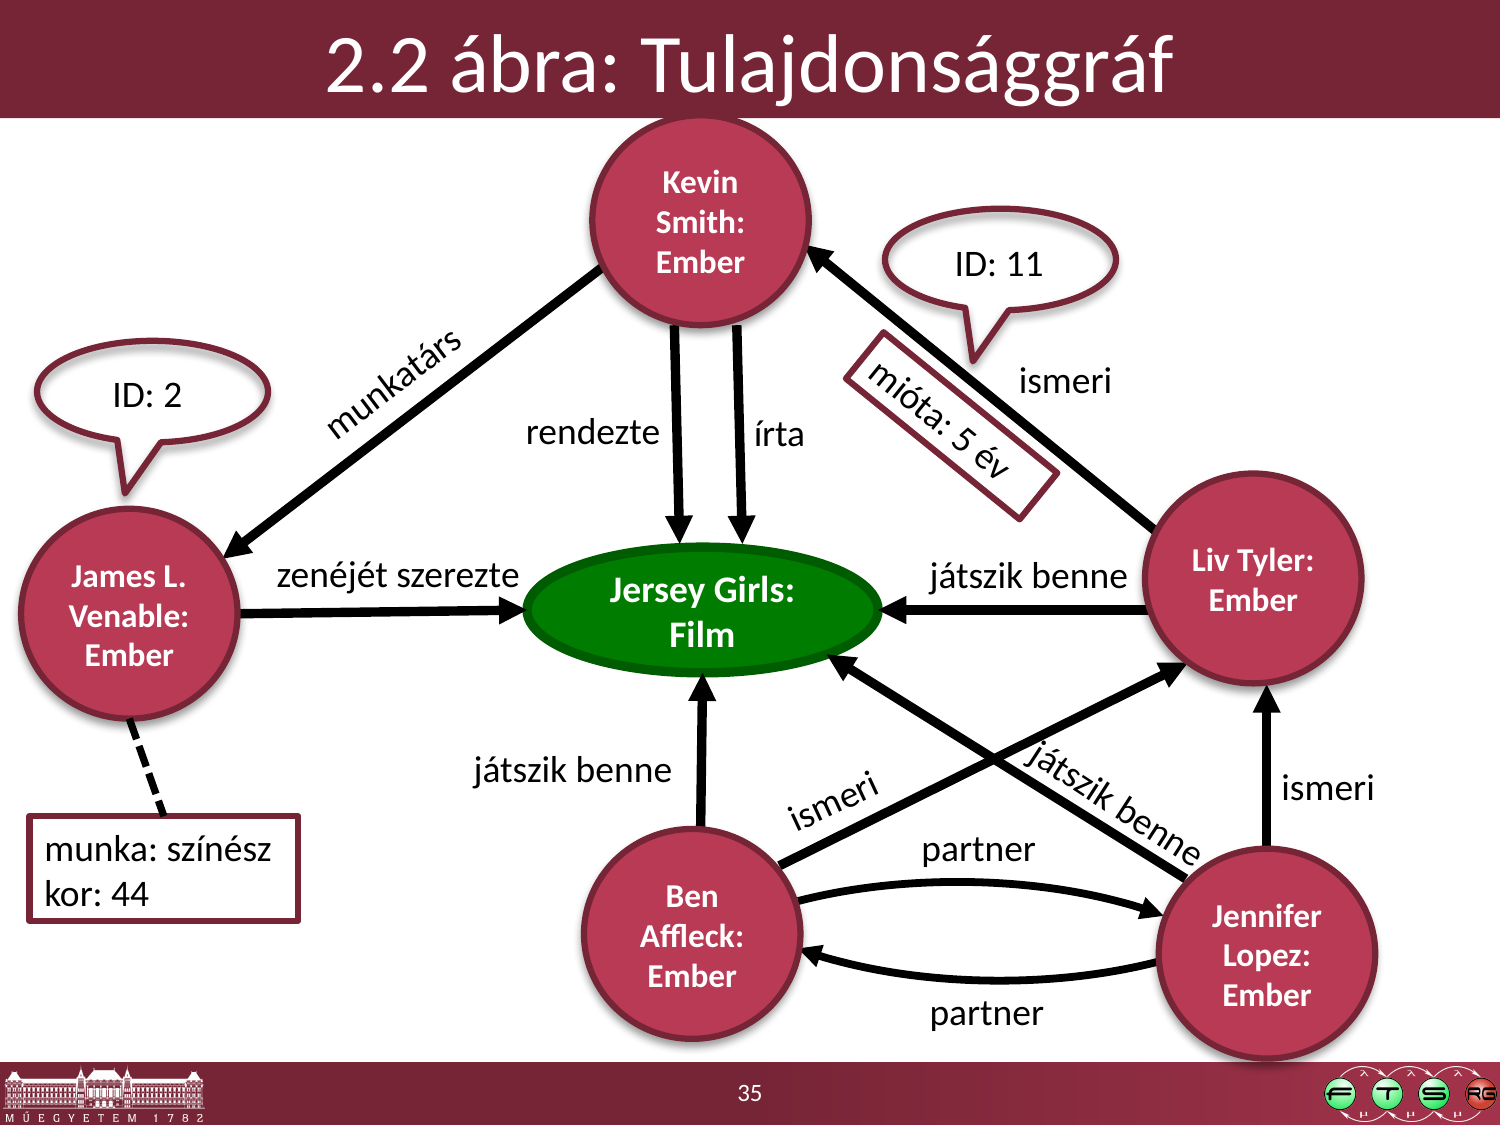

# 2.2 ábra: Tulajdonsággráf
Kevin Smith: Ember

ID: 11
munkatárs

ismeri
ID: 2
mióta: 5 év
rendezte
írta
Liv Tyler: Ember
James L. Venable: Ember
zenéjét szerezte
játszik benne
Jersey Girls: Film

játszik benne
ismeri
ismeri
játszik benne
munka: színész
kor: 44
partner
Ben Affleck: Ember
Jennifer Lopez: Ember

partner
35